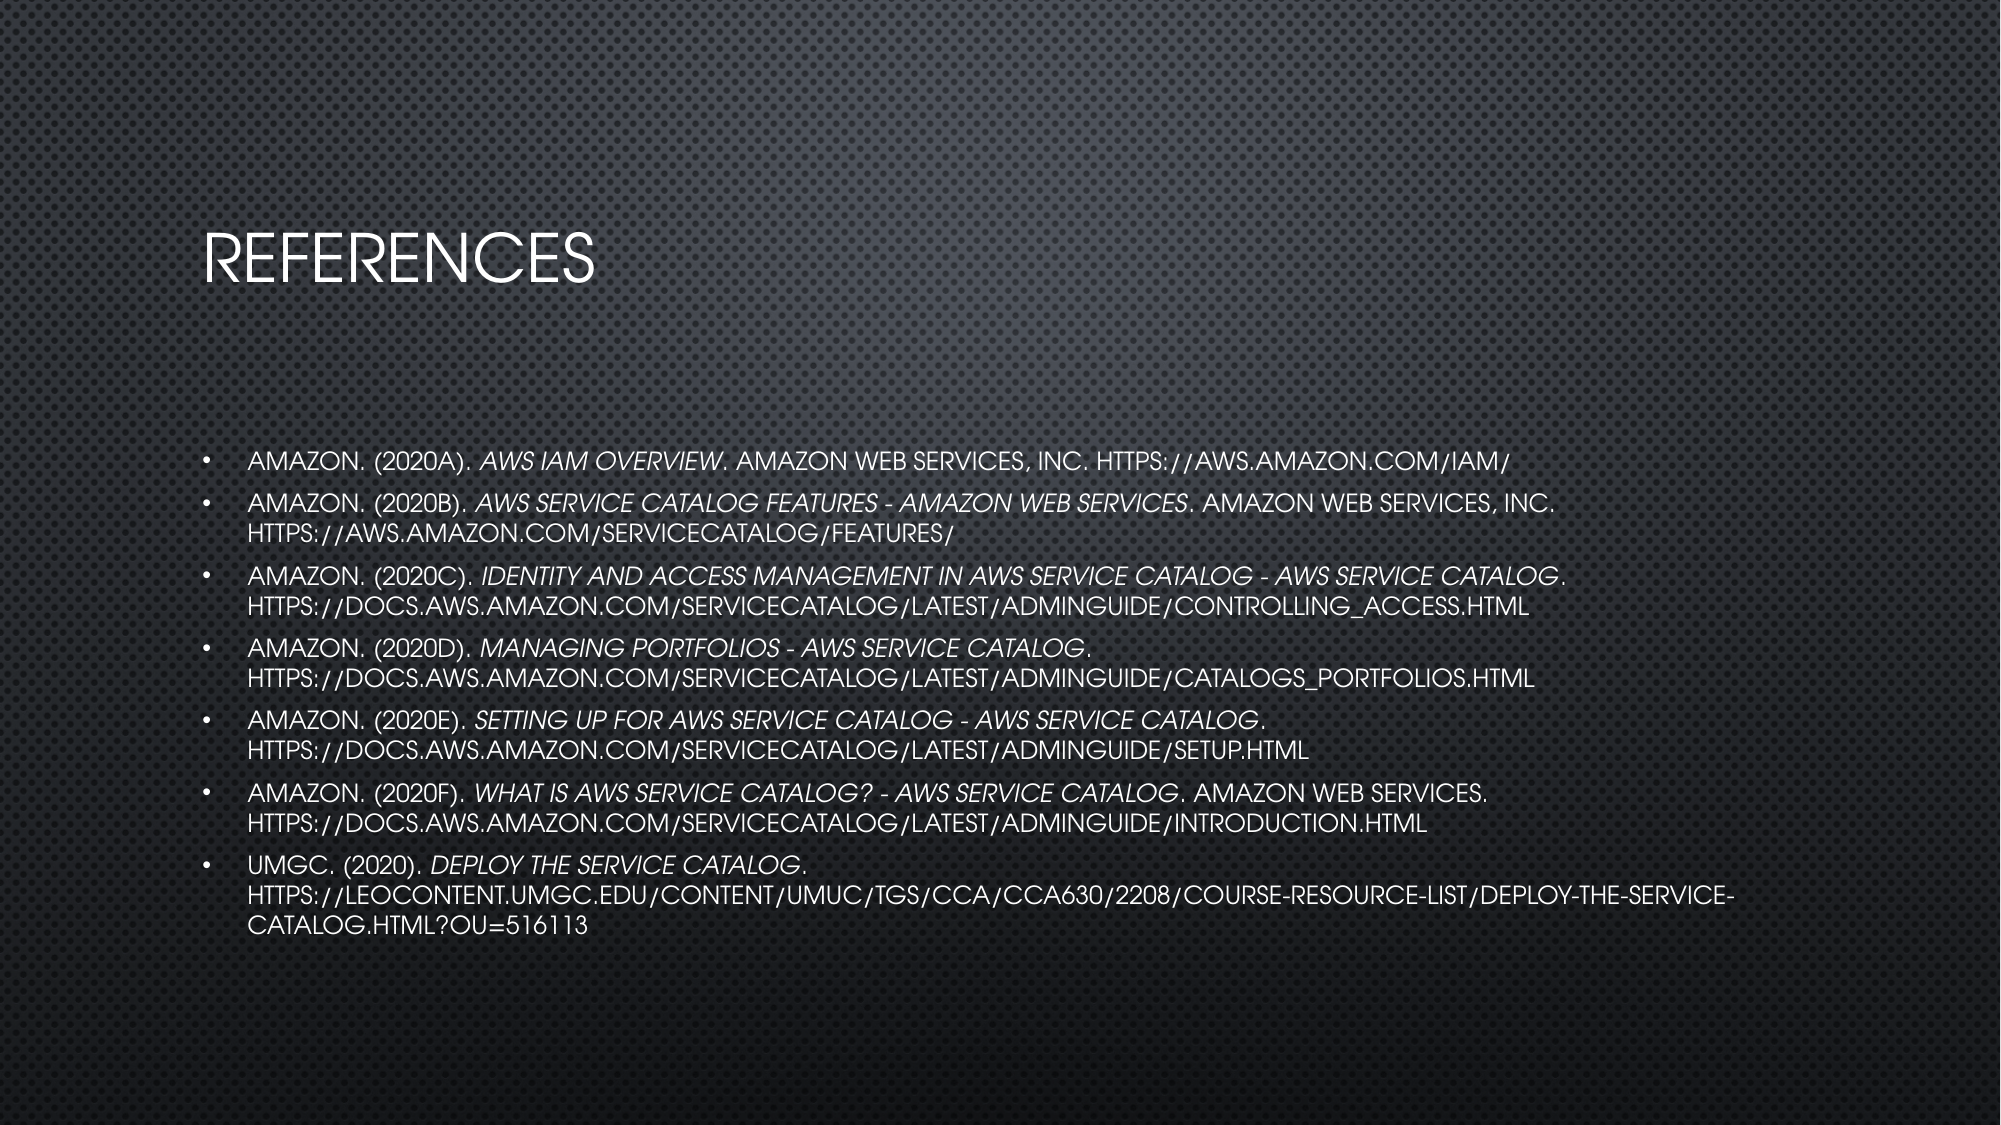

# References
Amazon. (2020a). AWS IAM Overview. Amazon Web Services, Inc. https://aws.amazon.com/iam/
Amazon. (2020b). AWS Service Catalog Features - Amazon Web Services. Amazon Web Services, Inc. https://aws.amazon.com/servicecatalog/features/
Amazon. (2020c). Identity and Access Management in AWS Service Catalog - AWS Service Catalog. https://docs.aws.amazon.com/servicecatalog/latest/adminguide/controlling_access.html
Amazon. (2020d). Managing Portfolios - AWS Service Catalog. https://docs.aws.amazon.com/servicecatalog/latest/adminguide/catalogs_portfolios.html
Amazon. (2020e). Setting Up for AWS Service Catalog - AWS Service Catalog. https://docs.aws.amazon.com/servicecatalog/latest/adminguide/setup.html
Amazon. (2020f). What Is AWS Service Catalog? - AWS Service Catalog. Amazon Web Services. https://docs.aws.amazon.com/servicecatalog/latest/adminguide/introduction.html
UMGC. (2020). Deploy the Service Catalog. https://leocontent.umgc.edu/content/umuc/tgs/cca/cca630/2208/course-resource-list/deploy-the-service-catalog.html?ou=516113